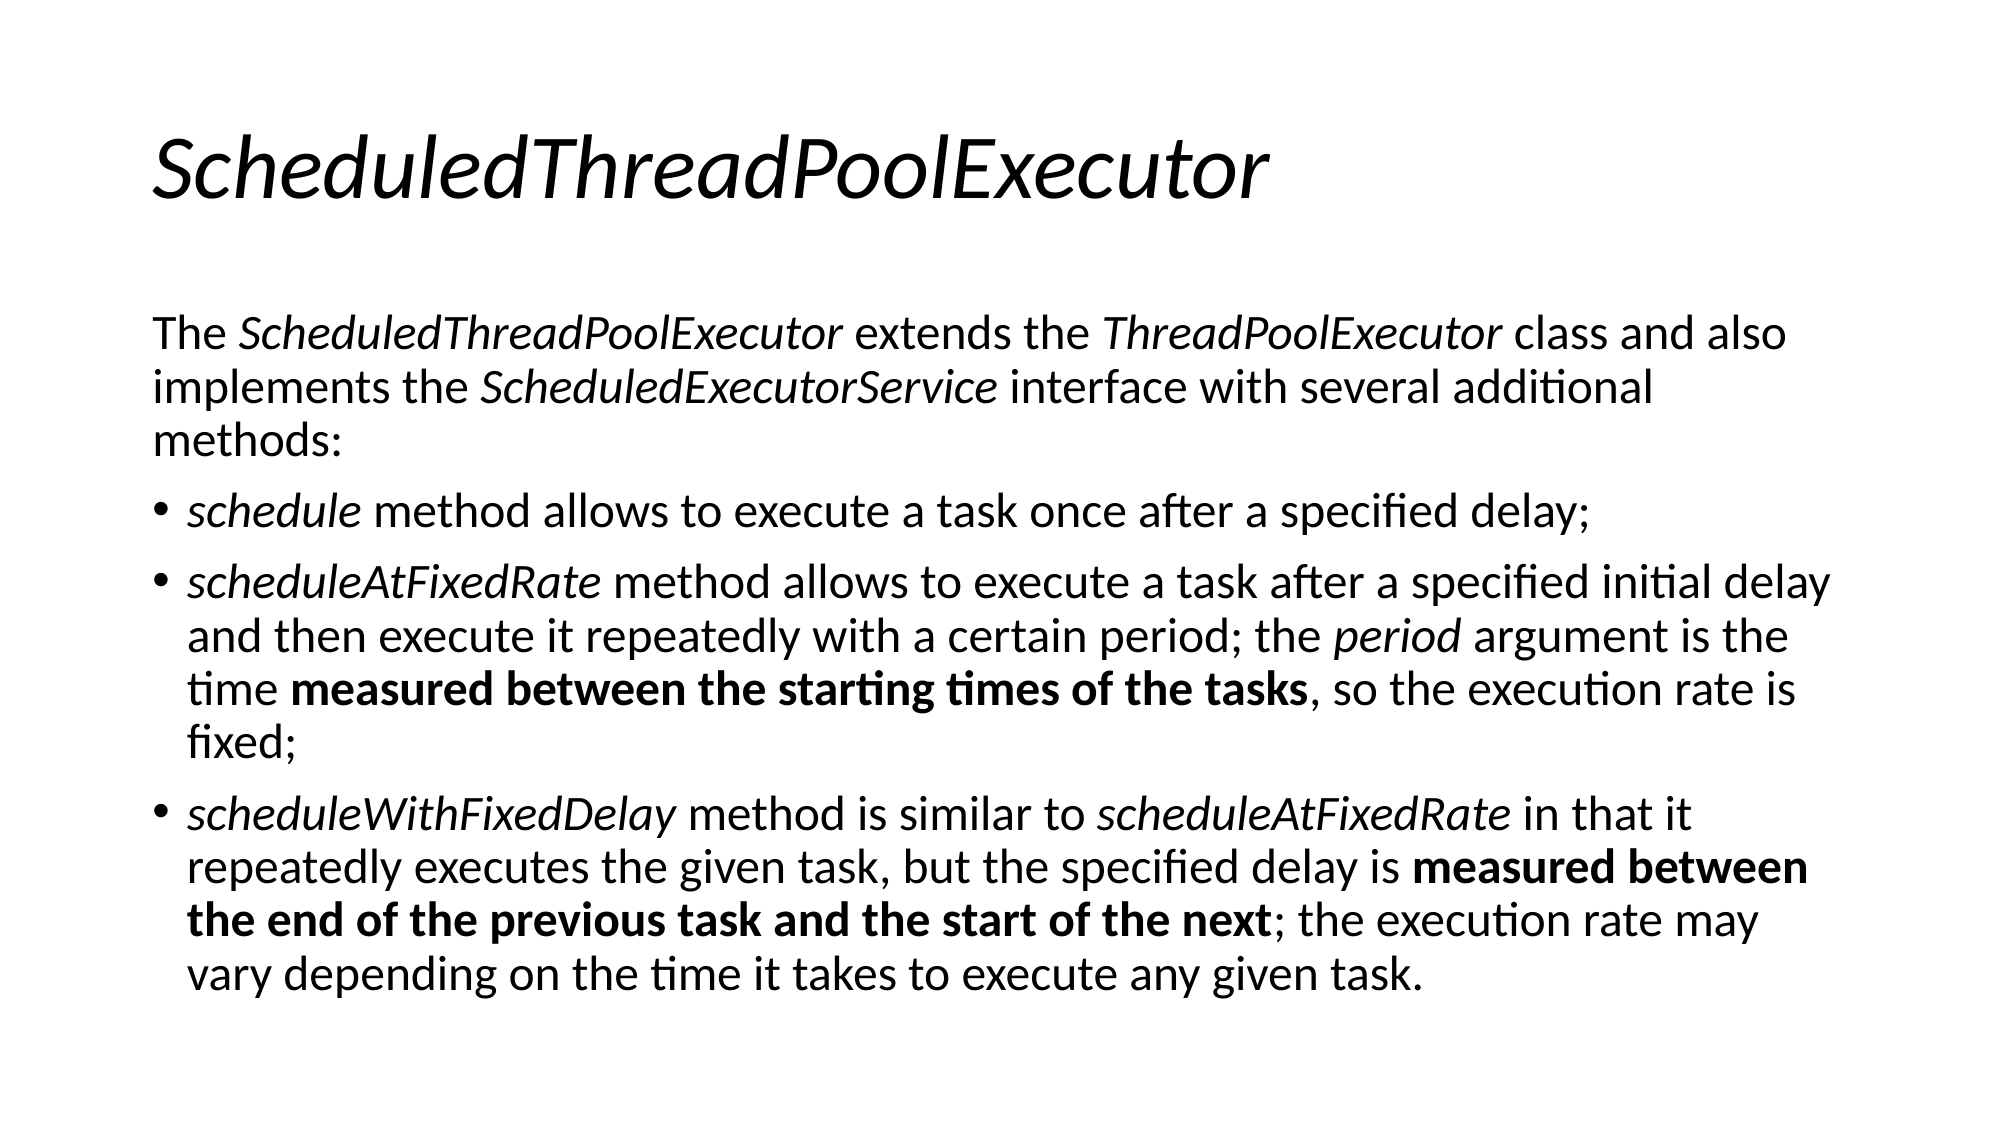

# ScheduledThreadPoolExecutor
The ScheduledThreadPoolExecutor extends the ThreadPoolExecutor class and also implements the ScheduledExecutorService interface with several additional methods:
schedule method allows to execute a task once after a specified delay;
scheduleAtFixedRate method allows to execute a task after a specified initial delay and then execute it repeatedly with a certain period; the period argument is the time measured between the starting times of the tasks, so the execution rate is fixed;
scheduleWithFixedDelay method is similar to scheduleAtFixedRate in that it repeatedly executes the given task, but the specified delay is measured between the end of the previous task and the start of the next; the execution rate may vary depending on the time it takes to execute any given task.